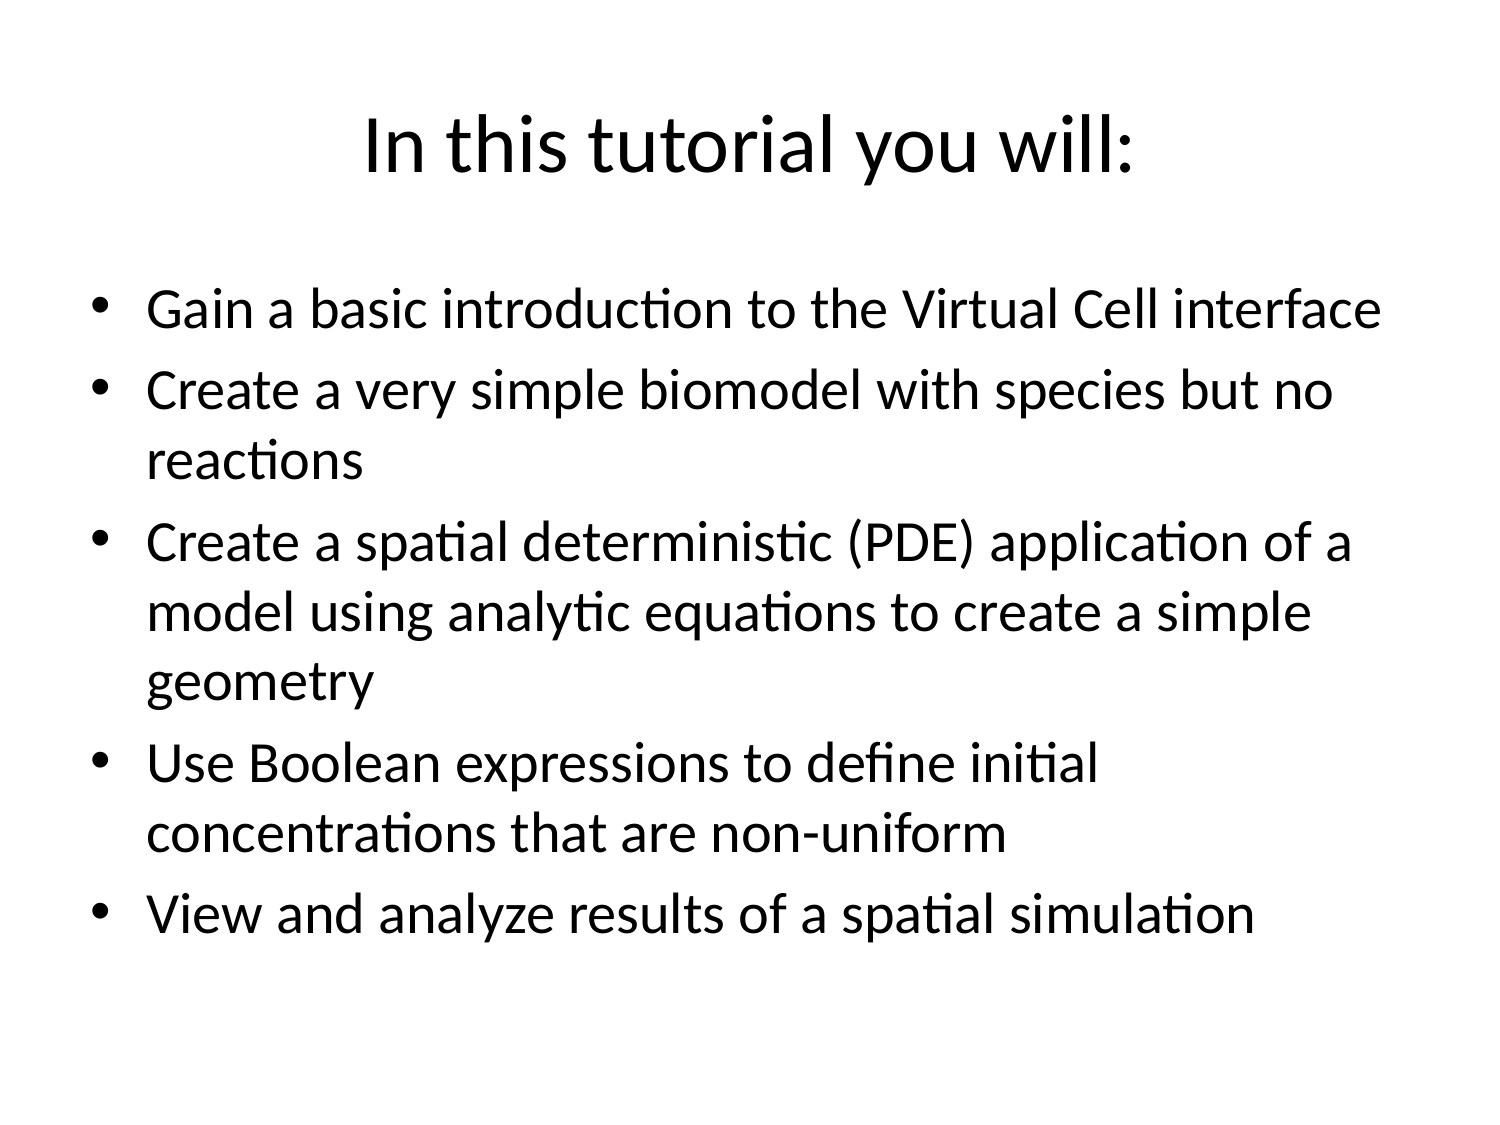

# In this tutorial you will:
Gain a basic introduction to the Virtual Cell interface
Create a very simple biomodel with species but no reactions
Create a spatial deterministic (PDE) application of a model using analytic equations to create a simple geometry
Use Boolean expressions to define initial concentrations that are non-uniform
View and analyze results of a spatial simulation